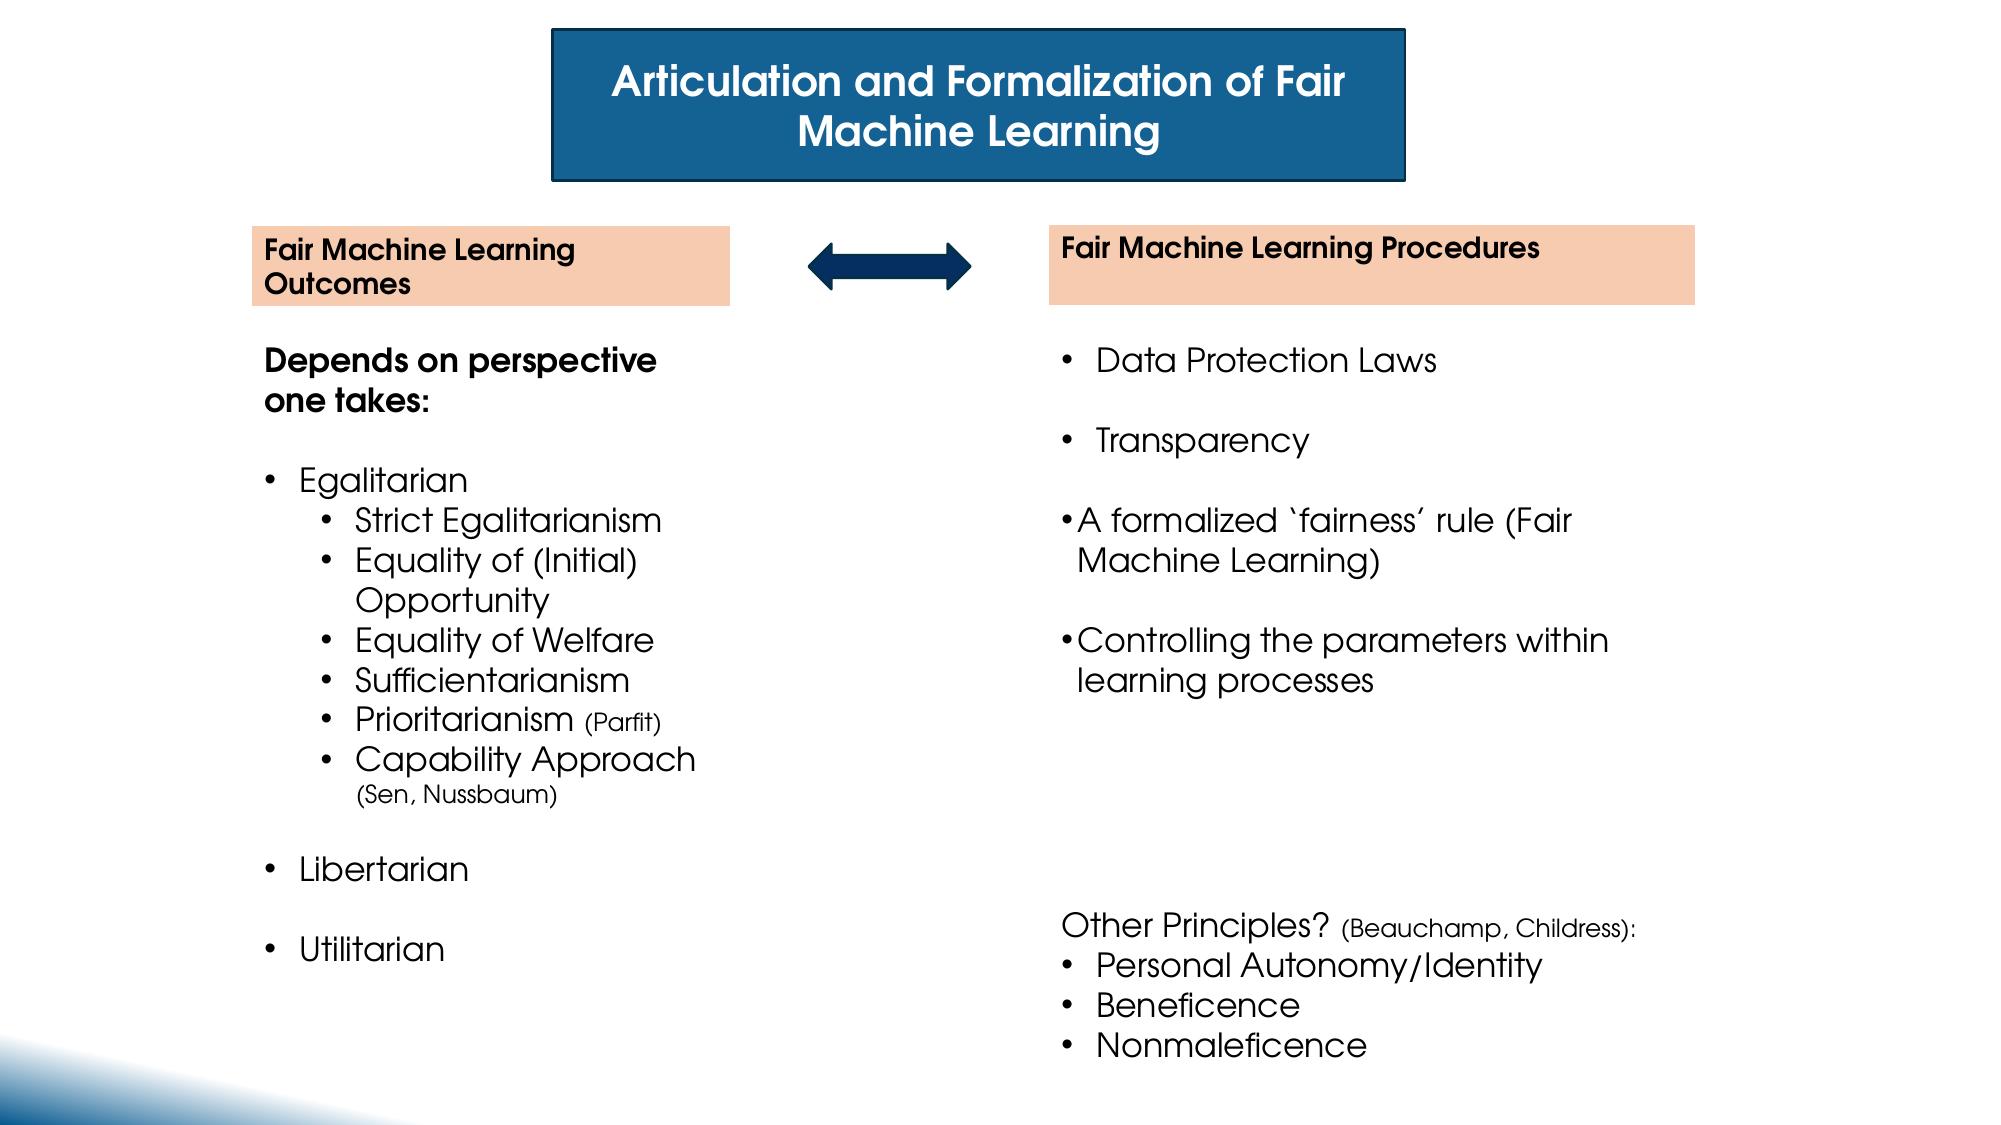

Articulation and Formalization of Fair Machine Learning
Fair Machine Learning Procedures

Fair Machine Learning Outcomes

Depends on perspective one takes:

Egalitarian
Strict Egalitarianism
Equality of (Initial) Opportunity
Equality of Welfare
Sufficientarianism
Prioritarianism (Parfit)
Capability Approach (Sen, Nussbaum)

Libertarian

Utilitarian

Data Protection Laws

Transparency

A formalized ‘fairness’ rule (Fair Machine Learning)

Controlling the parameters within learning processes

Other Principles? (Beauchamp, Childress):
Personal Autonomy/Identity
Beneficence
Nonmaleficence